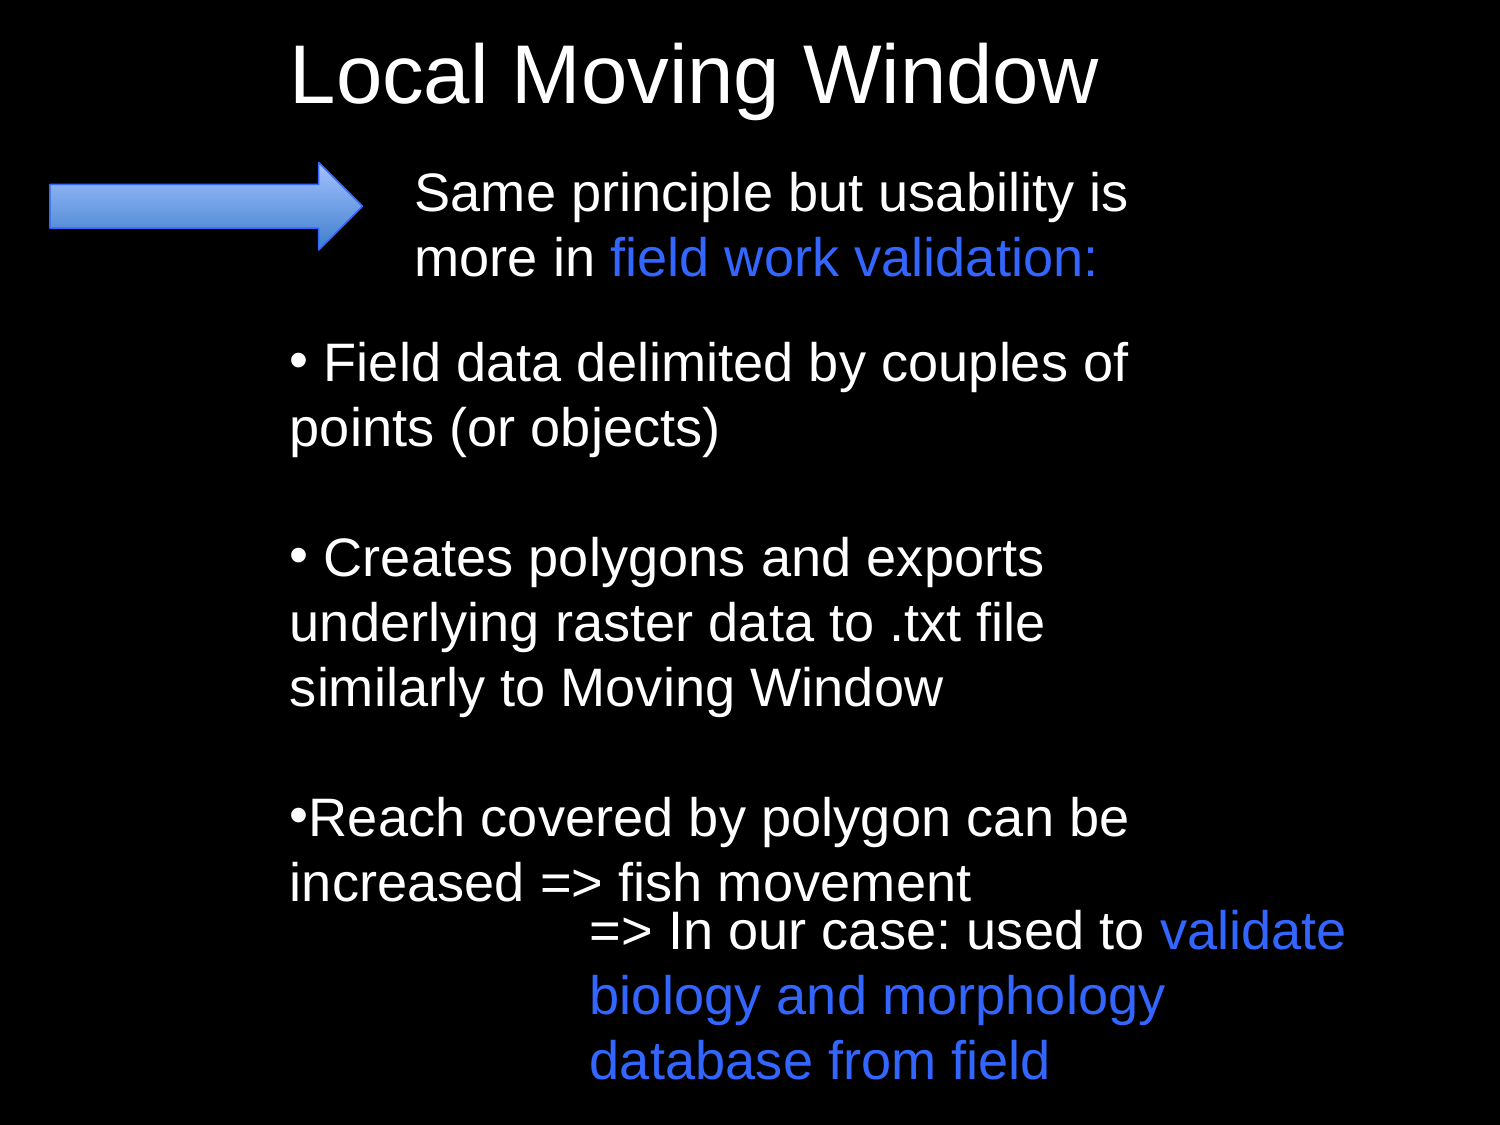

Local Moving Window
Same principle but usability is more in field work validation:

 Field data delimited by couples of points (or objects)

 Creates polygons and exports underlying raster data to .txt file similarly to Moving Window

Reach covered by polygon can be increased => fish movement

=> In our case: used to validate biology and morphology database from field